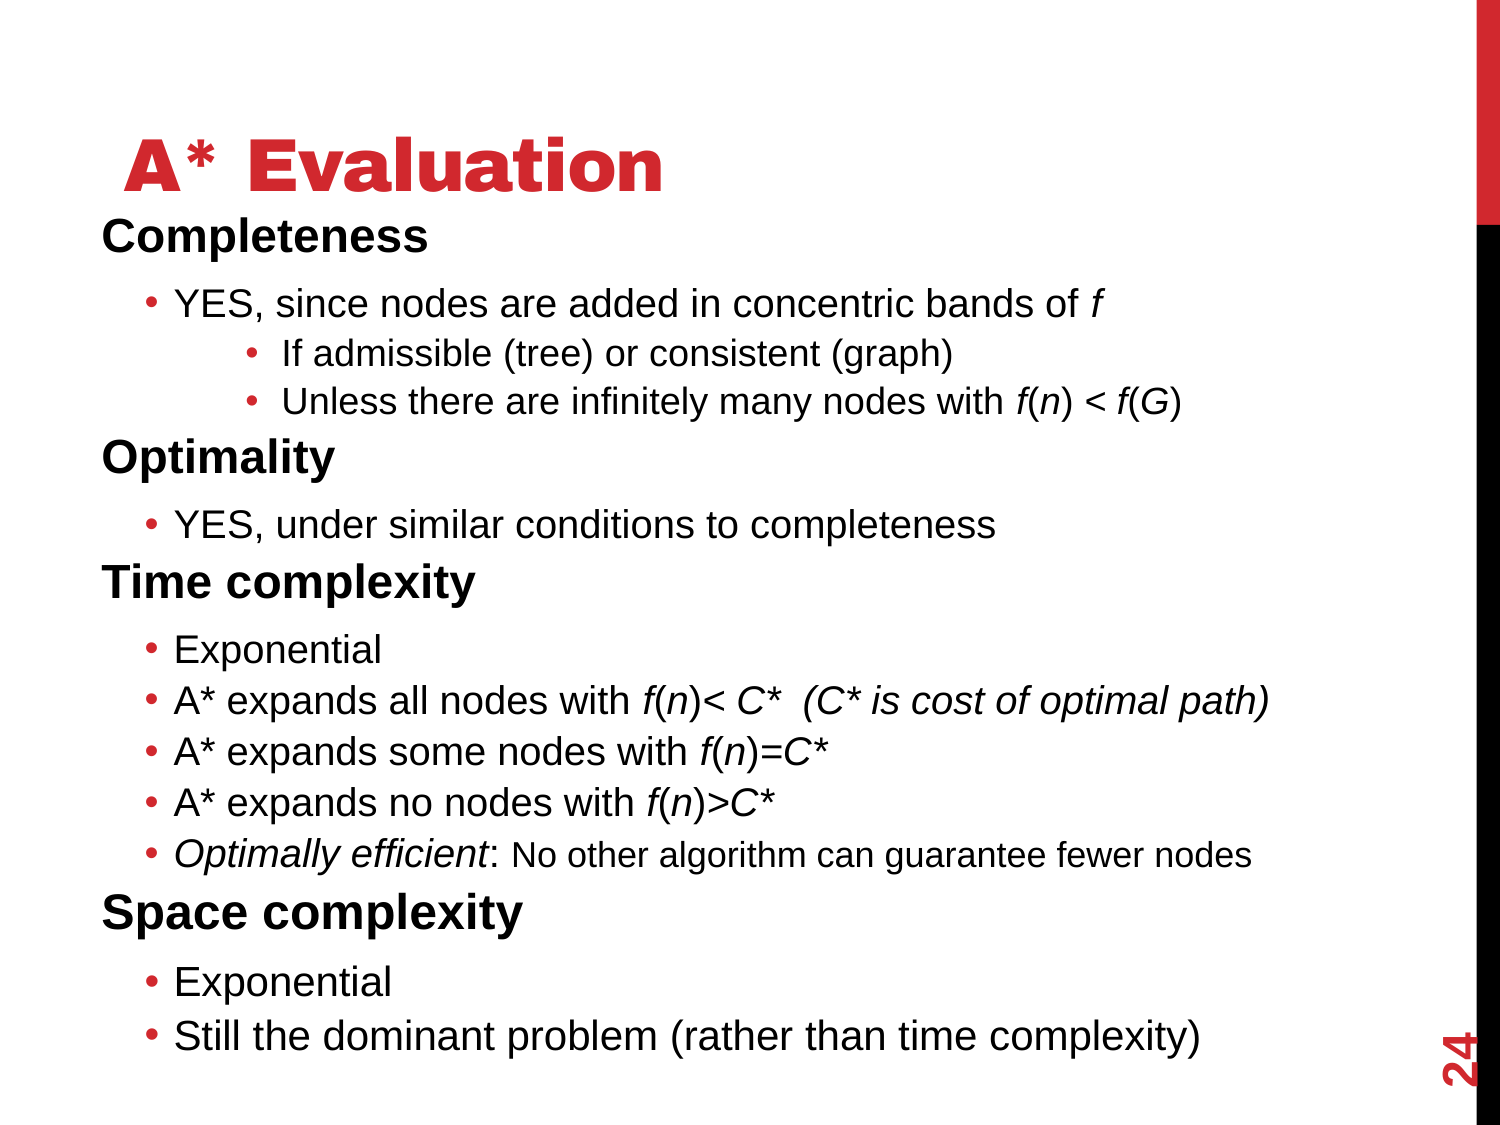

# A* Evaluation
Completeness
YES, since nodes are added in concentric bands of f
If admissible (tree) or consistent (graph)
Unless there are infinitely many nodes with f(n) < f(G)
Optimality
YES, under similar conditions to completeness
Time complexity
Exponential
A* expands all nodes with f(n)< C*  (C* is cost of optimal path)
A* expands some nodes with f(n)=C*
A* expands no nodes with f(n)>C*
Optimally efficient: No other algorithm can guarantee fewer nodes
Space complexity
Exponential
Still the dominant problem (rather than time complexity)
24